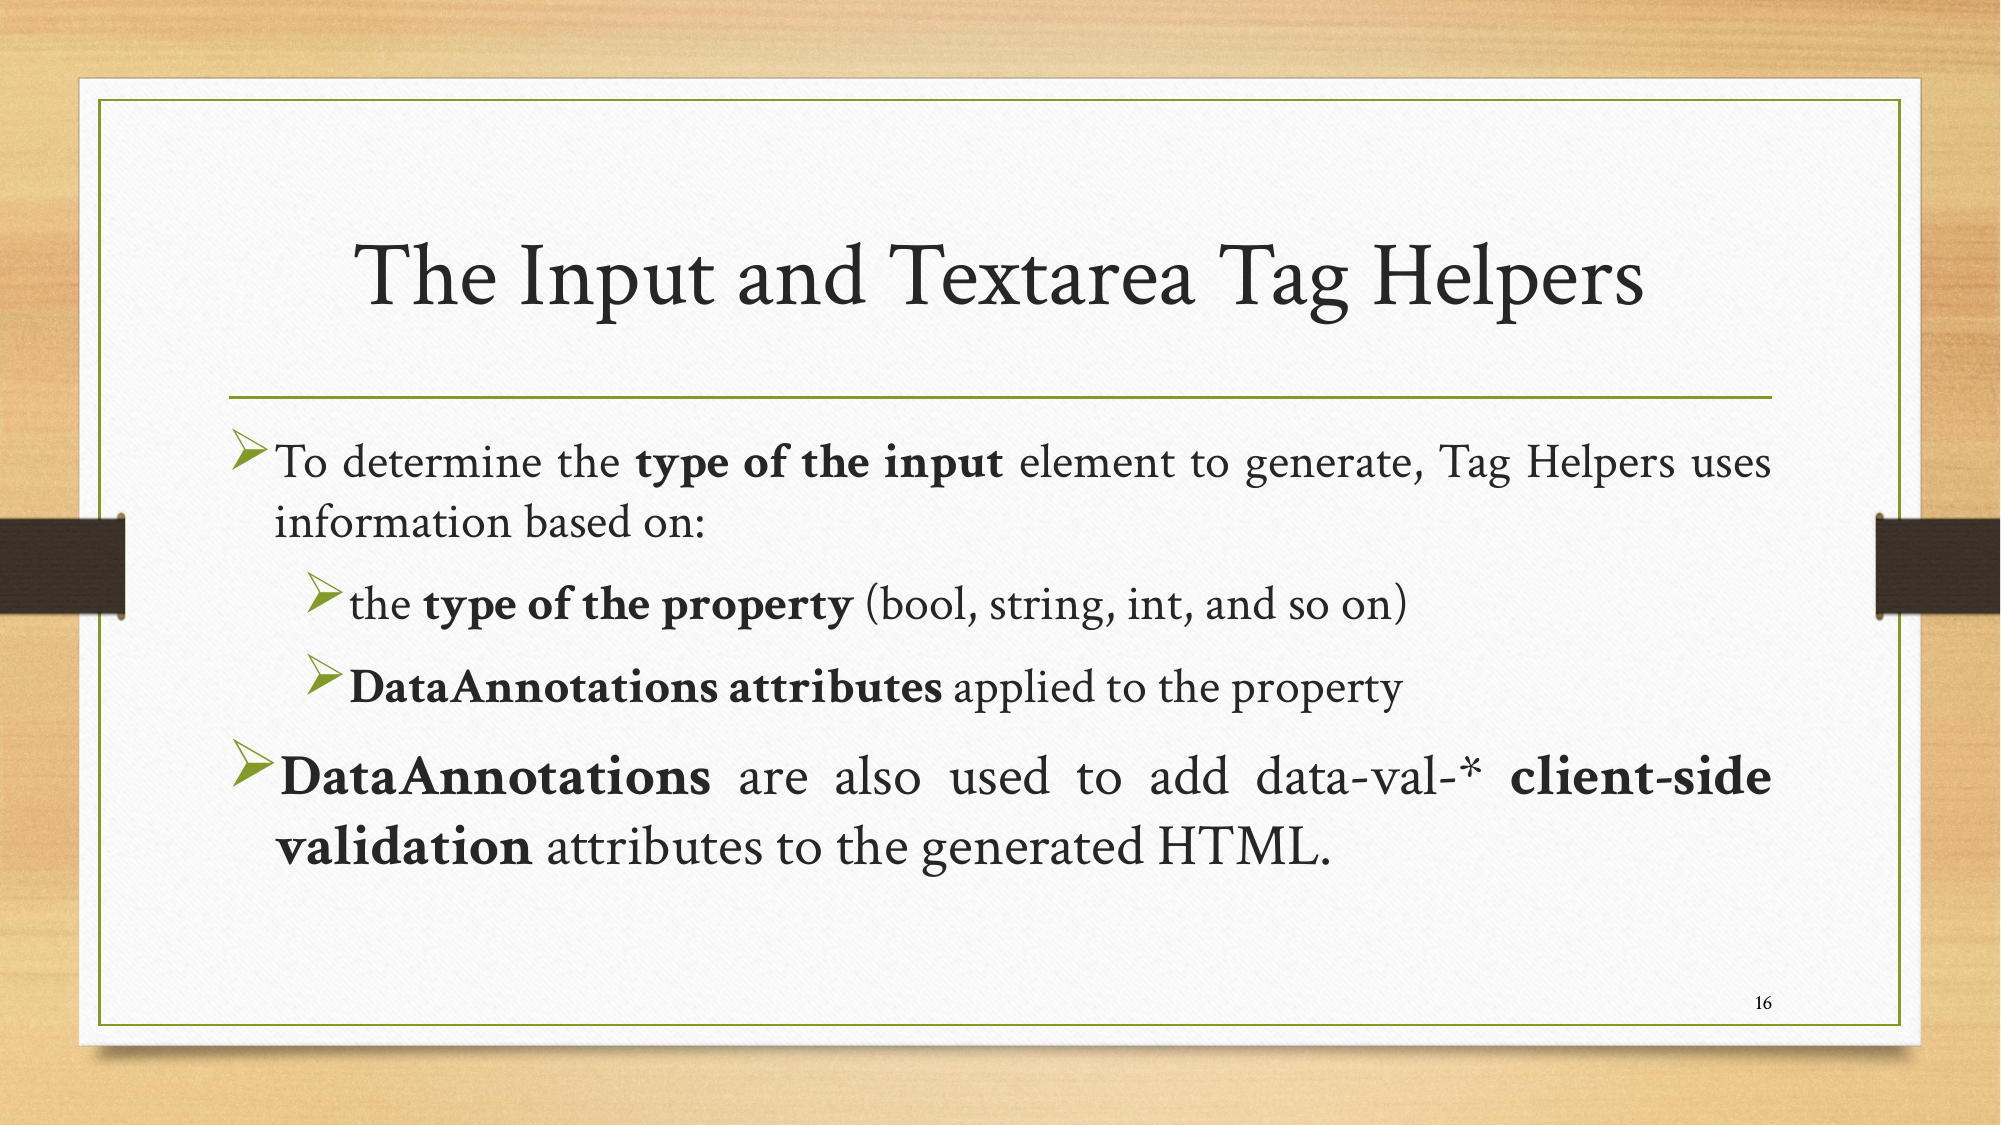

# The Input and Textarea Tag Helpers
To determine the type of the input element to generate, Tag Helpers uses information based on:
the type of the property (bool, string, int, and so on)
DataAnnotations attributes applied to the property
DataAnnotations are also used to add data-val-* client-side validation attributes to the generated HTML.
16